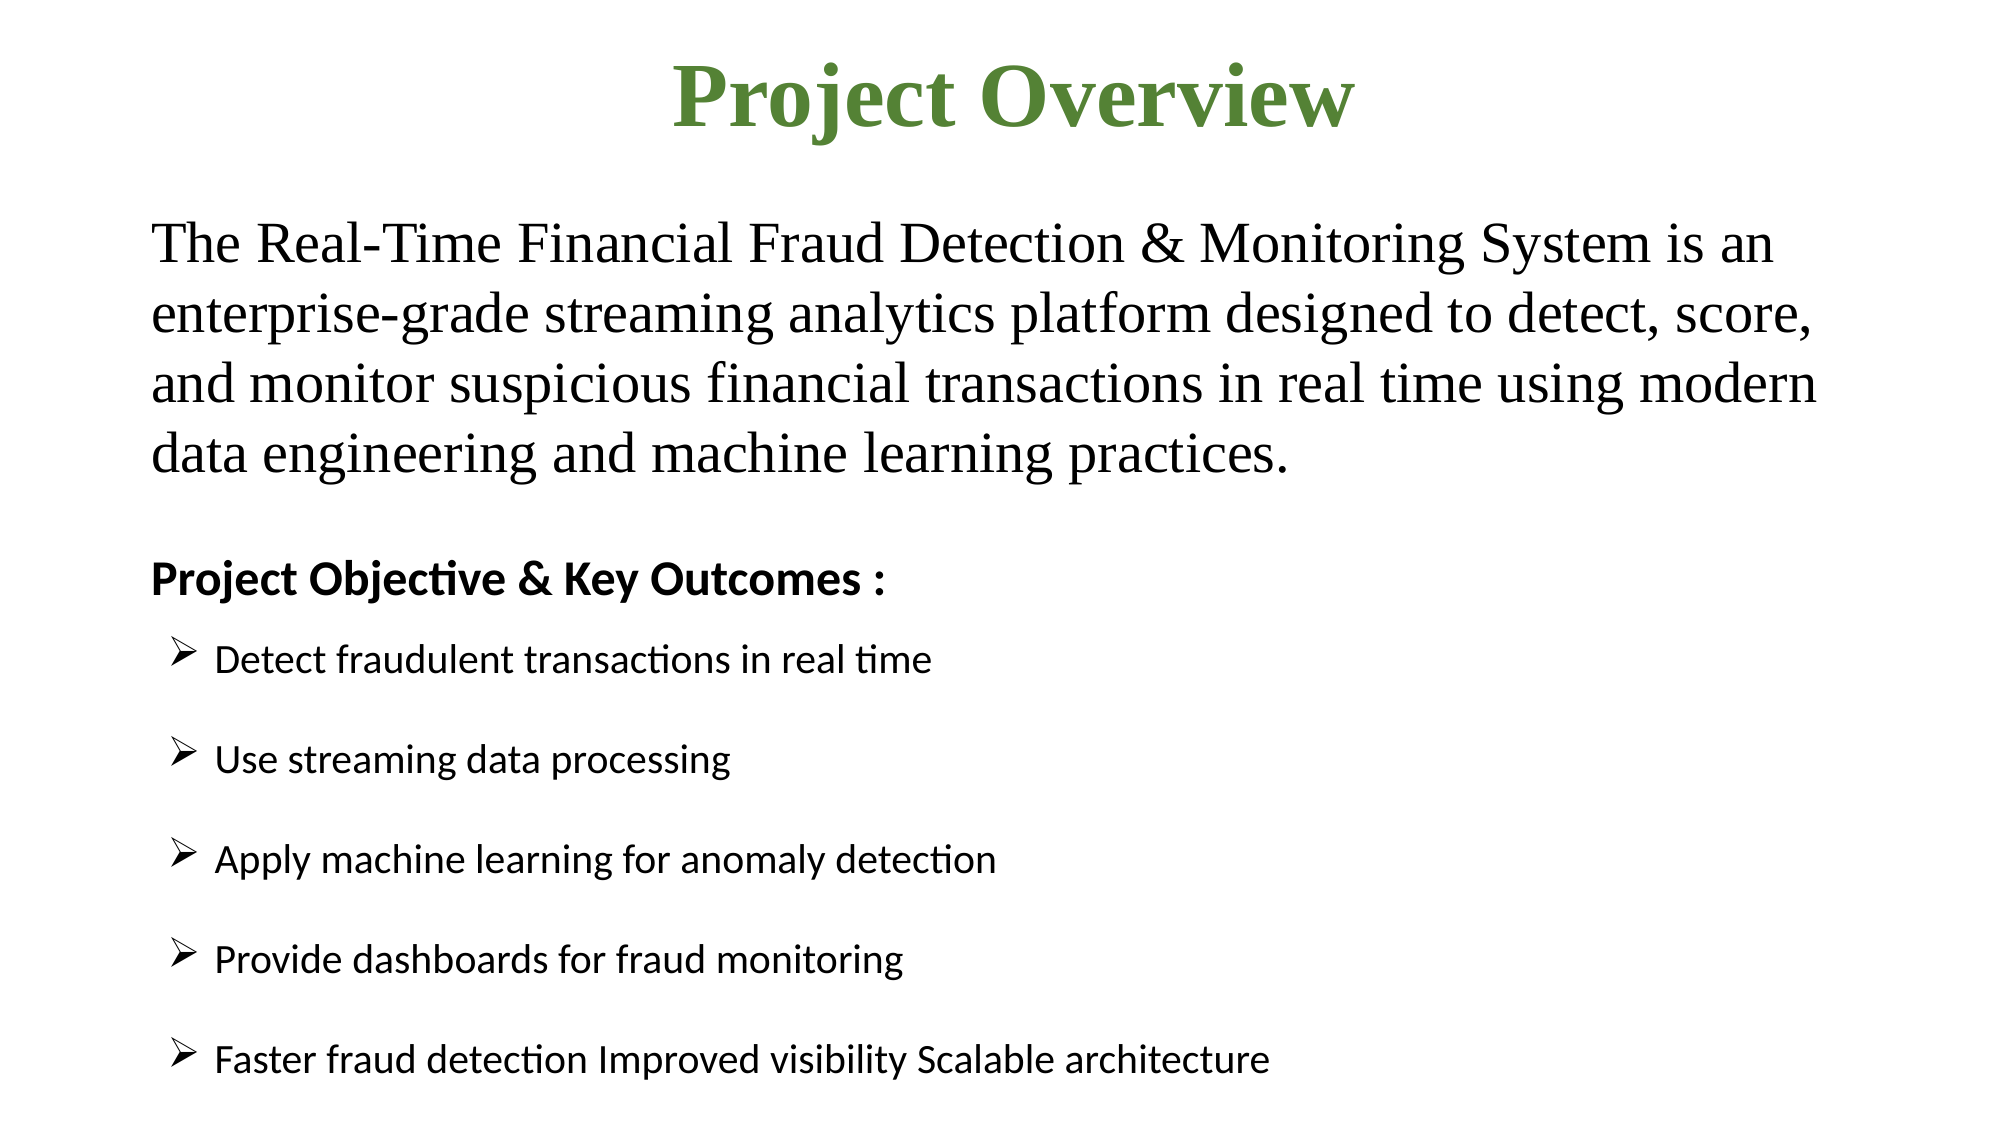

Project Overview
The Real-Time Financial Fraud Detection & Monitoring System is an enterprise-grade streaming analytics platform designed to detect, score, and monitor suspicious financial transactions in real time using modern data engineering and machine learning practices.
Project Objective & Key Outcomes :
Detect fraudulent transactions in real time

Use streaming data processing

Apply machine learning for anomaly detection

Provide dashboards for fraud monitoring

Faster fraud detection Improved visibility Scalable architecture